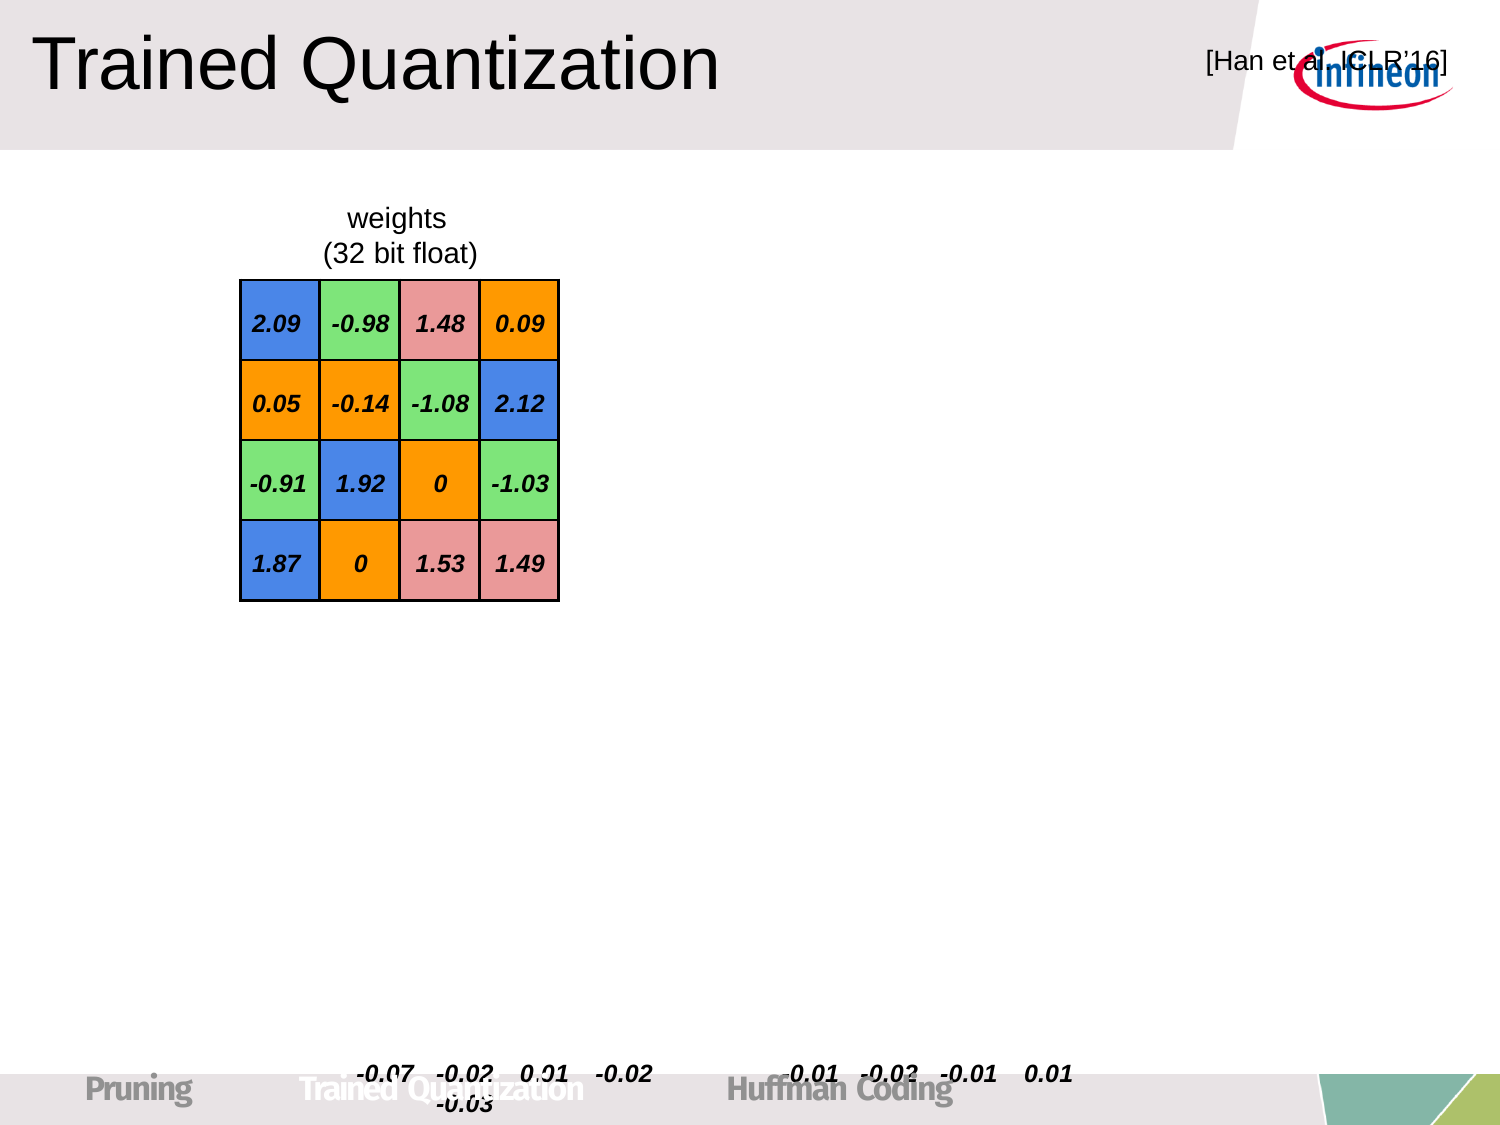

# Trained Quantization
[Han et al. ICLR’16]

weights  (32 bit float)
cluster index
(2 bit uint)	centroids

3	0	2	1	3:	2.00

cluster	1	1	0	3	2:	1.50

0	3	1	0	1:	0.00

3	1	2	2	0: -1.00
| 2.09 | -0.98 | 1.48 | 0.09 |
| --- | --- | --- | --- |
| 0.05 | -0.14 | -1.08 | 2.12 |
| -0.91 | 1.92 | 0 | -1.03 |
| 1.87 | 0 | 1.53 | 1.49 |
|  |  |  |  |
| --- | --- | --- | --- |
|  |  |  |  |
|  |  |  |  |
|  |  |  |  |

lr

gradient

-0.03	-0.01	0.03	0.02	-0.03	0.12	0.02	-0.07	0.04

-0.01	0.01	-0.02	0.12	group by	0.03	0.01	-0.02	reduce	0.02

-0.01	0.02	0.04	0.01	0.02	-0.01	0.01	0.04	-0.02	0.04

-0.07	-0.02	0.01	-0.02	-0.01	-0.02	-0.01	0.01	-0.03
|  |  |  |  |
| --- | --- | --- | --- |
|  |  |  |  |
|  |  |  |  |
|  |  |  |  |
|  |  |  |  |  |
| --- | --- | --- | --- | --- |
|  |  |  |  |  |
|  |  |  |  |  |
|  |  |  |  |  |

124

Pruning
Trained Quantization
Huffman Coding